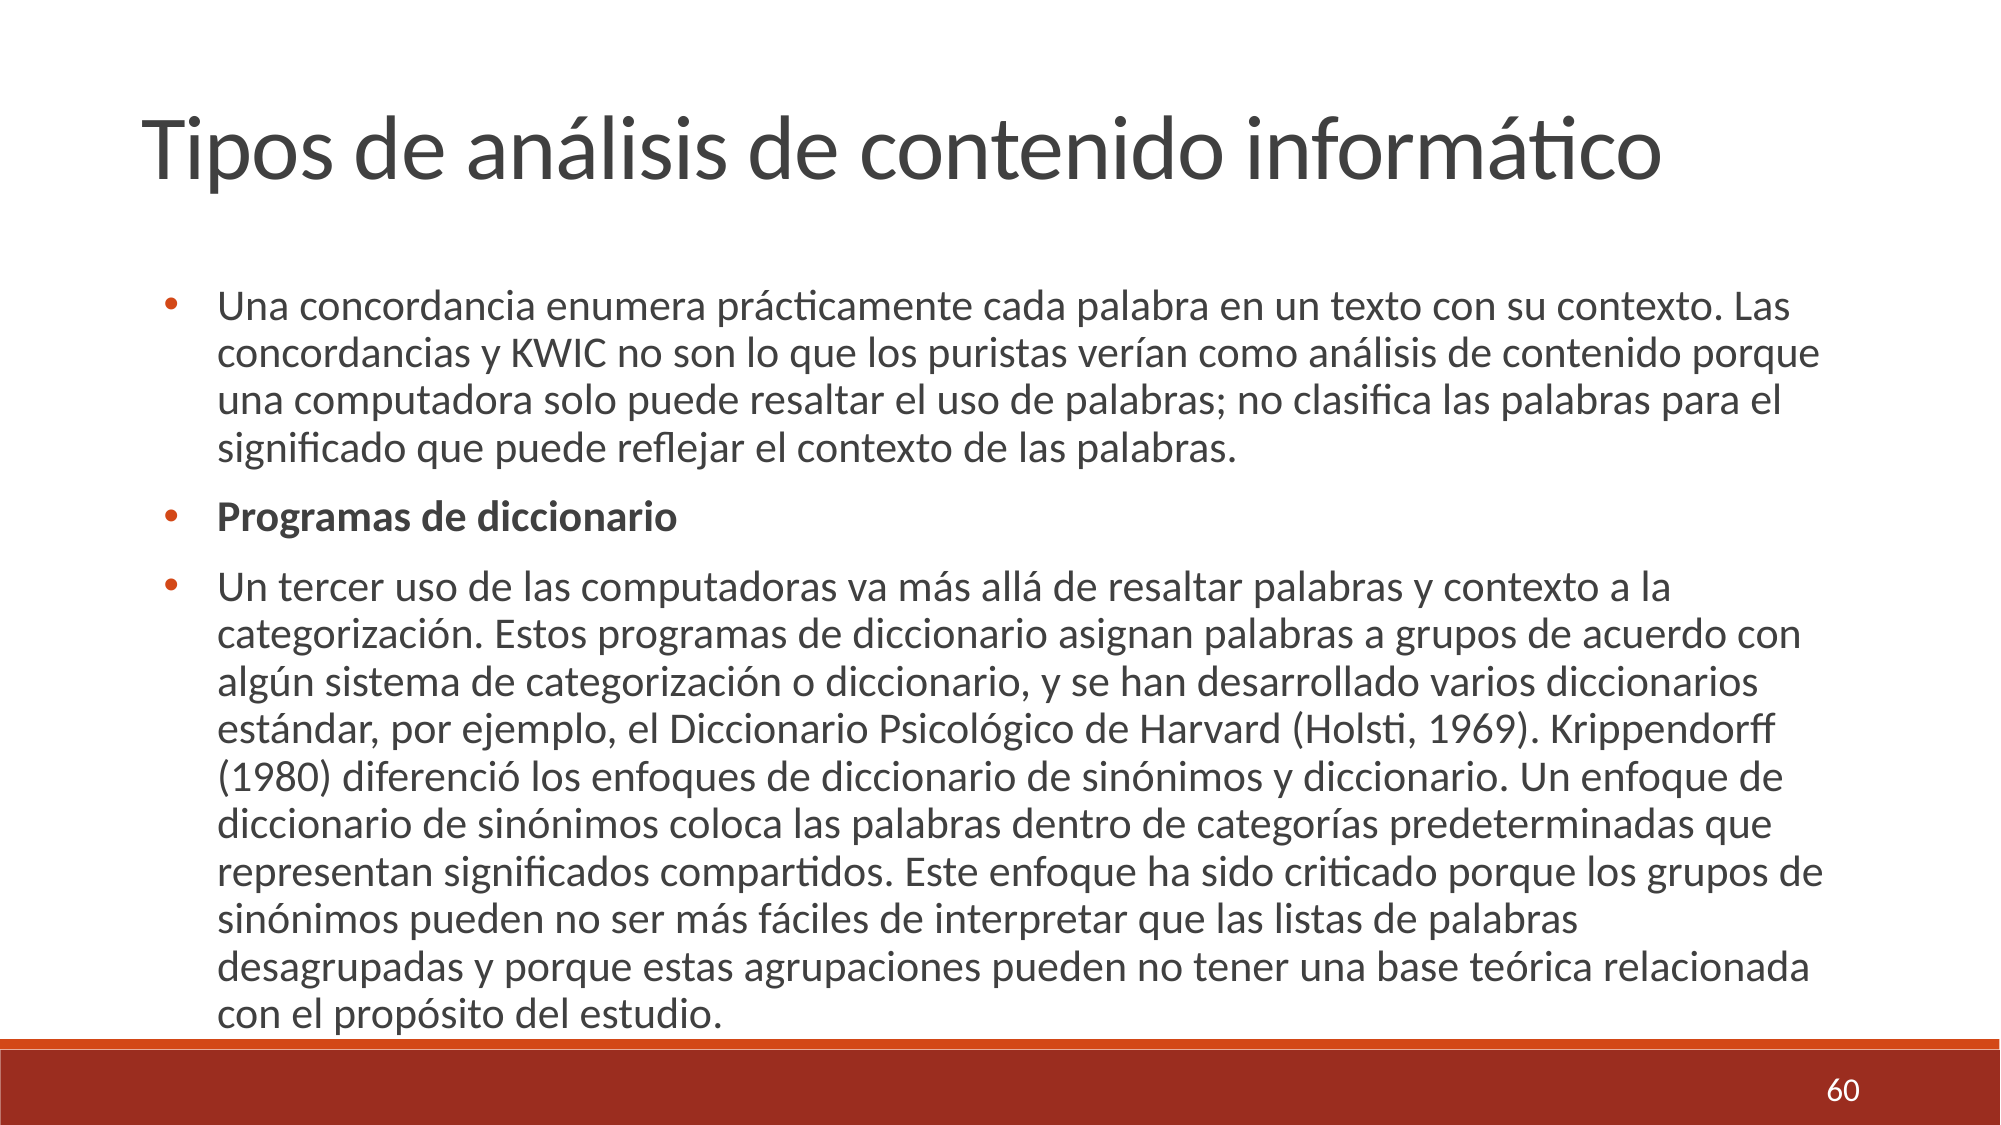

Tipos de análisis de contenido informático
Una concordancia enumera prácticamente cada palabra en un texto con su contexto. Las concordancias y KWIC no son lo que los puristas verían como análisis de contenido porque una computadora solo puede resaltar el uso de palabras; no clasifica las palabras para el significado que puede reflejar el contexto de las palabras.
Programas de diccionario
Un tercer uso de las computadoras va más allá de resaltar palabras y contexto a la categorización. Estos programas de diccionario asignan palabras a grupos de acuerdo con algún sistema de categorización o diccionario, y se han desarrollado varios diccionarios estándar, por ejemplo, el Diccionario Psicológico de Harvard (Holsti, 1969). Krippendorff (1980) diferenció los enfoques de diccionario de sinónimos y diccionario. Un enfoque de diccionario de sinónimos coloca las palabras dentro de categorías predeterminadas que representan significados compartidos. Este enfoque ha sido criticado porque los grupos de sinónimos pueden no ser más fáciles de interpretar que las listas de palabras desagrupadas y porque estas agrupaciones pueden no tener una base teórica relacionada con el propósito del estudio.
60